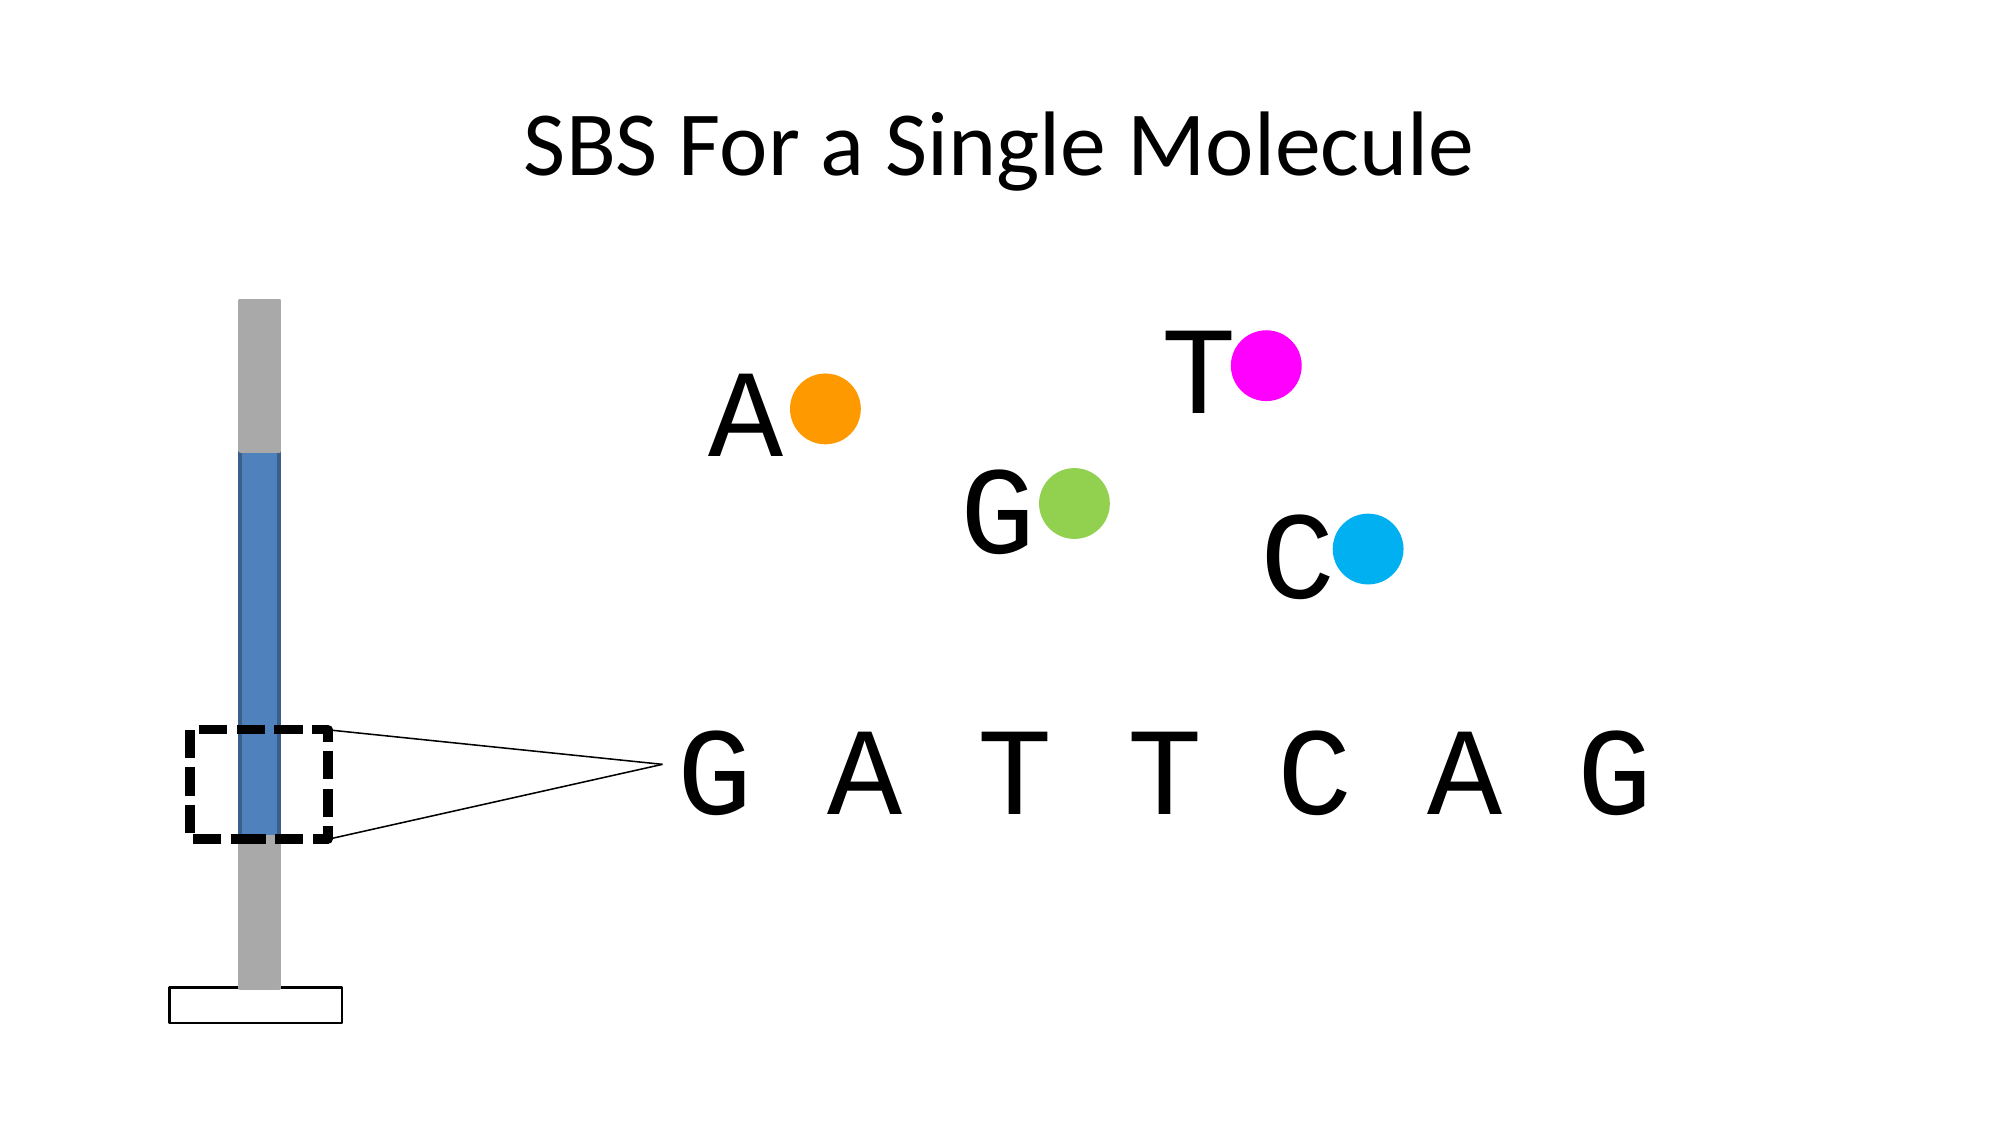

# SBS For a Single Molecule
T

A

G

C

G A T T C A G